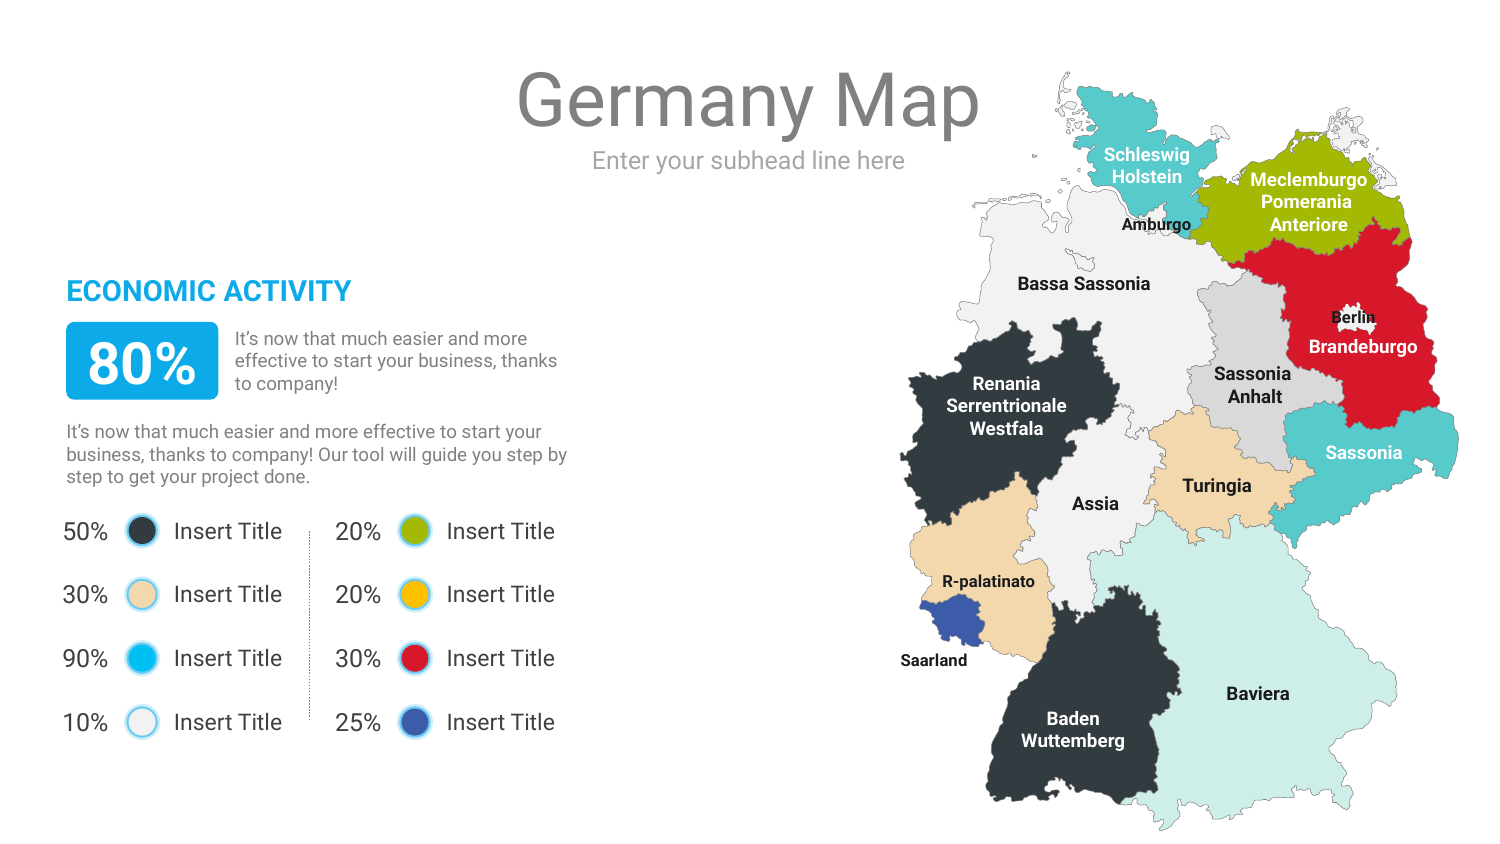

# Germany Map

Schleswig
Holstein
Enter your subhead line here
Meclemburgo
Pomerania
Anteriore
Amburgo
Bassa Sassonia
ECONOMIC ACTIVITY
Berlin
80%
It’s now that much easier and more effective to start your business, thanks to company!
Brandeburgo
Sassonia
 Anhalt
Renania
Serrentrionale
Westfala
It’s now that much easier and more effective to start your business, thanks to company! Our tool will guide you step by step to get your project done.
Sassonia
Turingia
Assia

20%
50%
Insert Title
Insert Title
R-palatinato

20%
30%
Insert Title
Insert Title

Saarland
30%
90%
Insert Title
Insert Title
Baviera
Baden
Wuttemberg

10%
25%
Insert Title
Insert Title